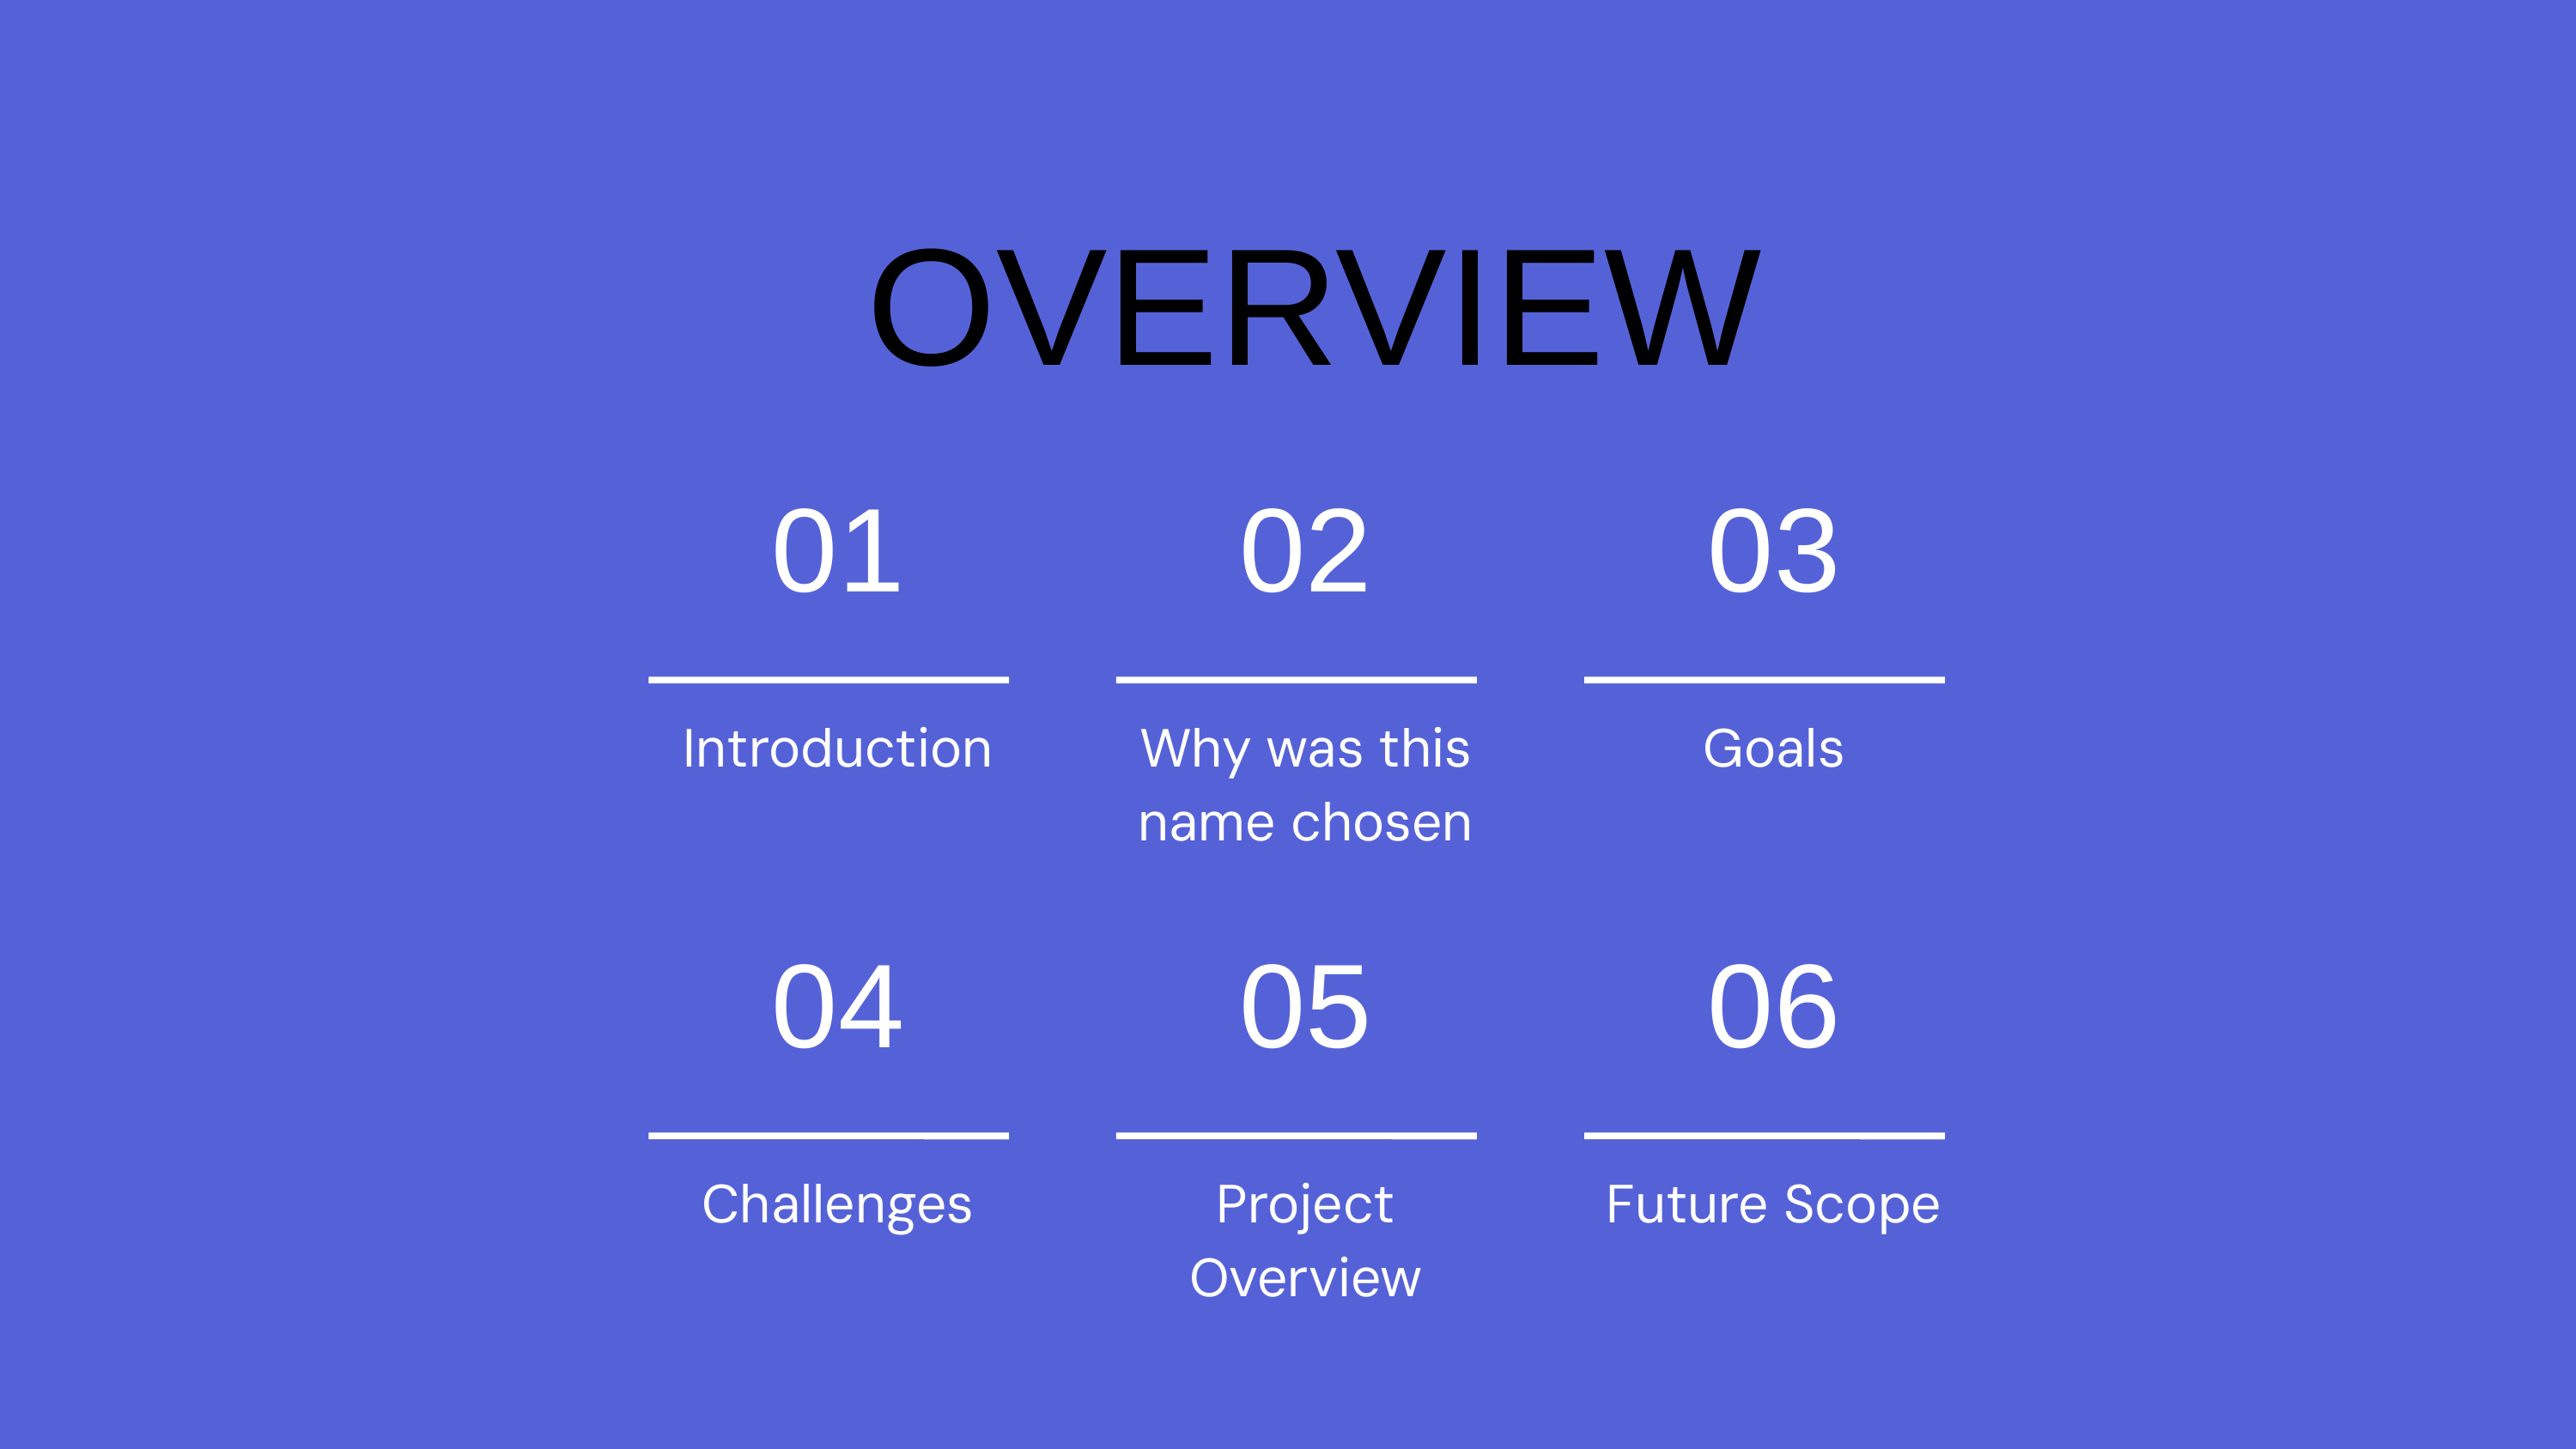

OVERVIEW
01
02
03

Introduction
Why was this name chosen
Goals
04
05
06

Challenges
Project Overview
Future Scope